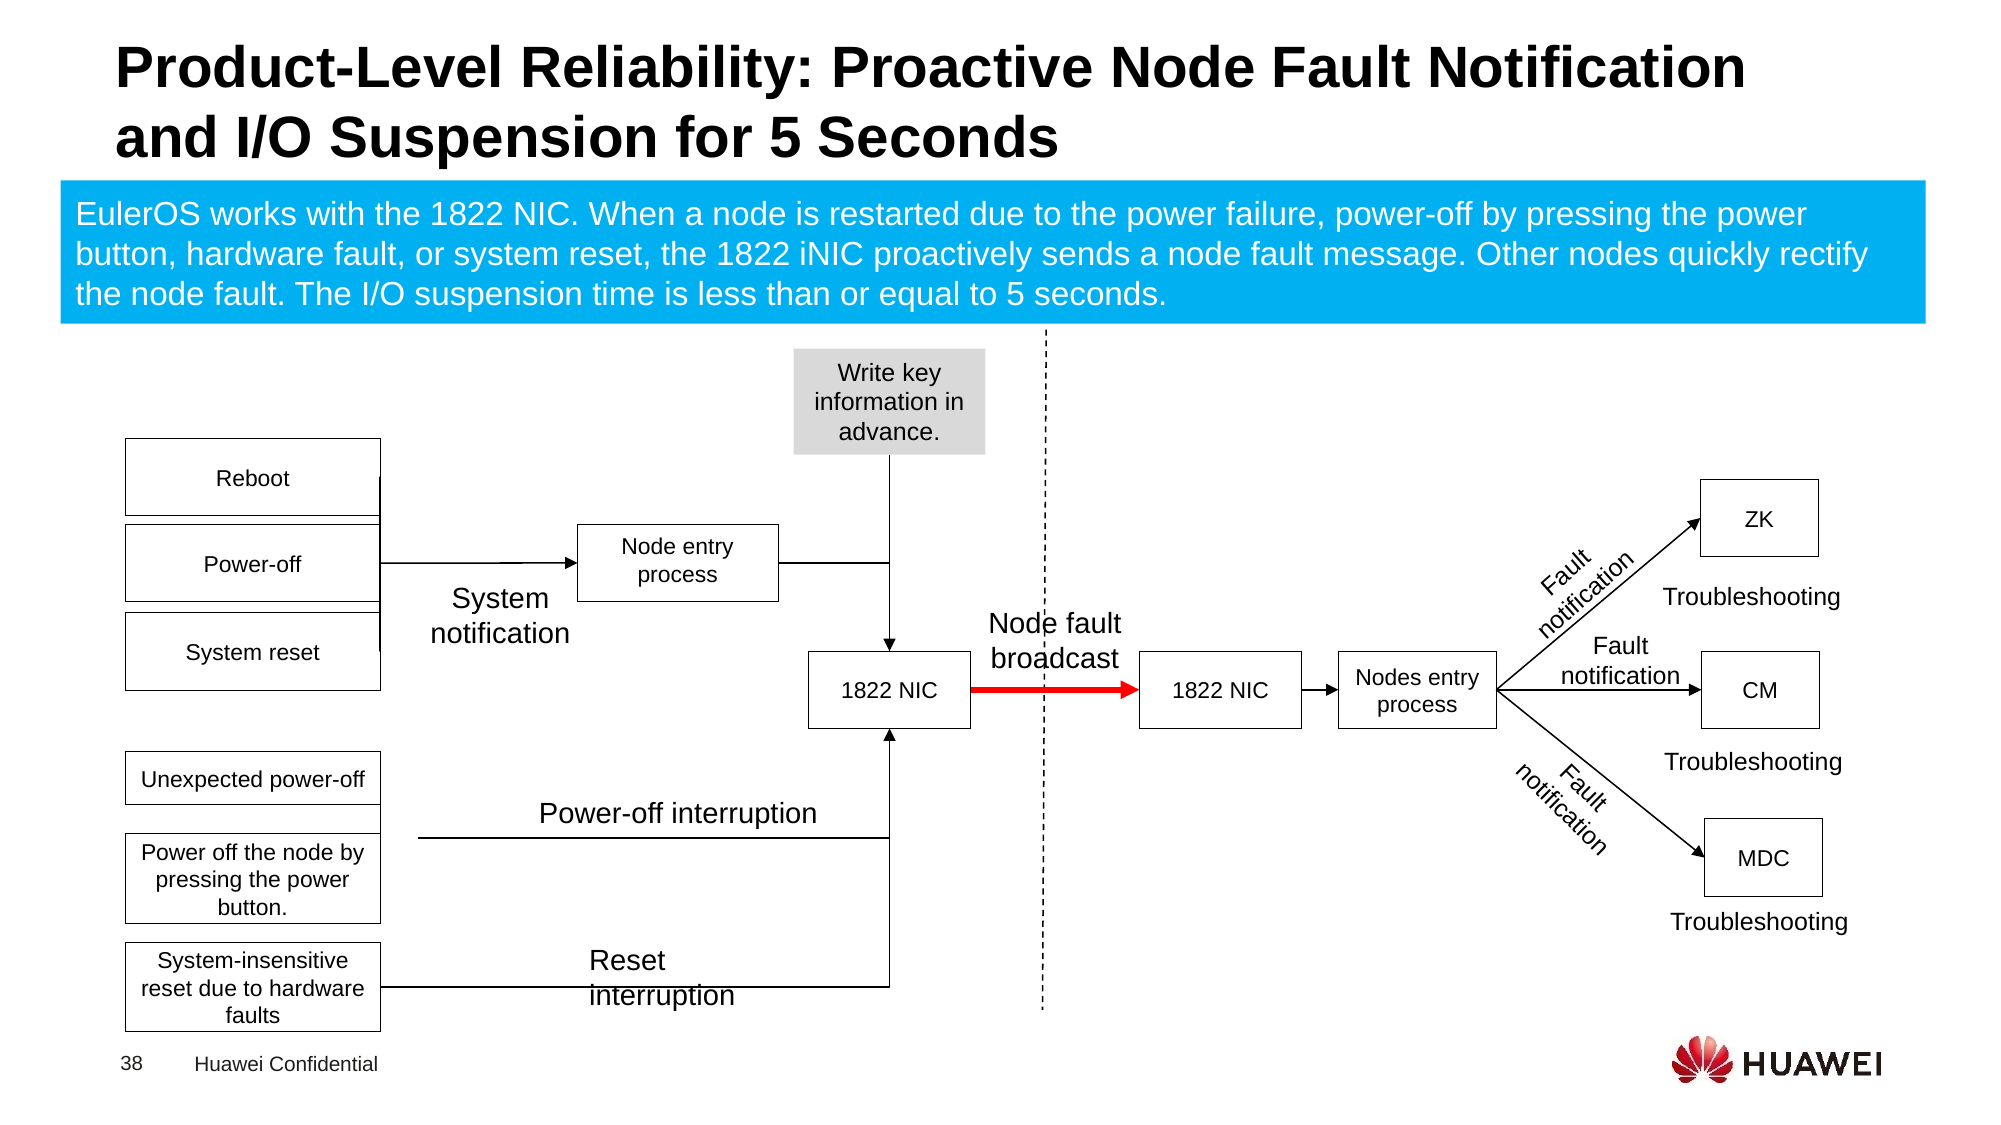

Product-Level Reliability: Proactive Node Fault Notification and I/O Suspension for 5 Seconds
EulerOS works with the 1822 NIC. When a node is restarted due to the power failure, power-off by pressing the power button, hardware fault, or system reset, the 1822 iNIC proactively sends a node fault message. Other nodes quickly rectify the node fault. The I/O suspension time is less than or equal to 5 seconds.
Write key information in advance.
Reboot
ZK
Node entry process
Power-off
Fault notification
System notification
Troubleshooting
Node fault broadcast
System reset
Fault notification
1822 NIC
Nodes entry
process
CM
1822 NIC
Troubleshooting
Unexpected power-off
Fault notification
Power-off interruption
MDC
Power off the node by pressing the power button.
Troubleshooting
Reset interruption
System-insensitive
reset due to hardware faults